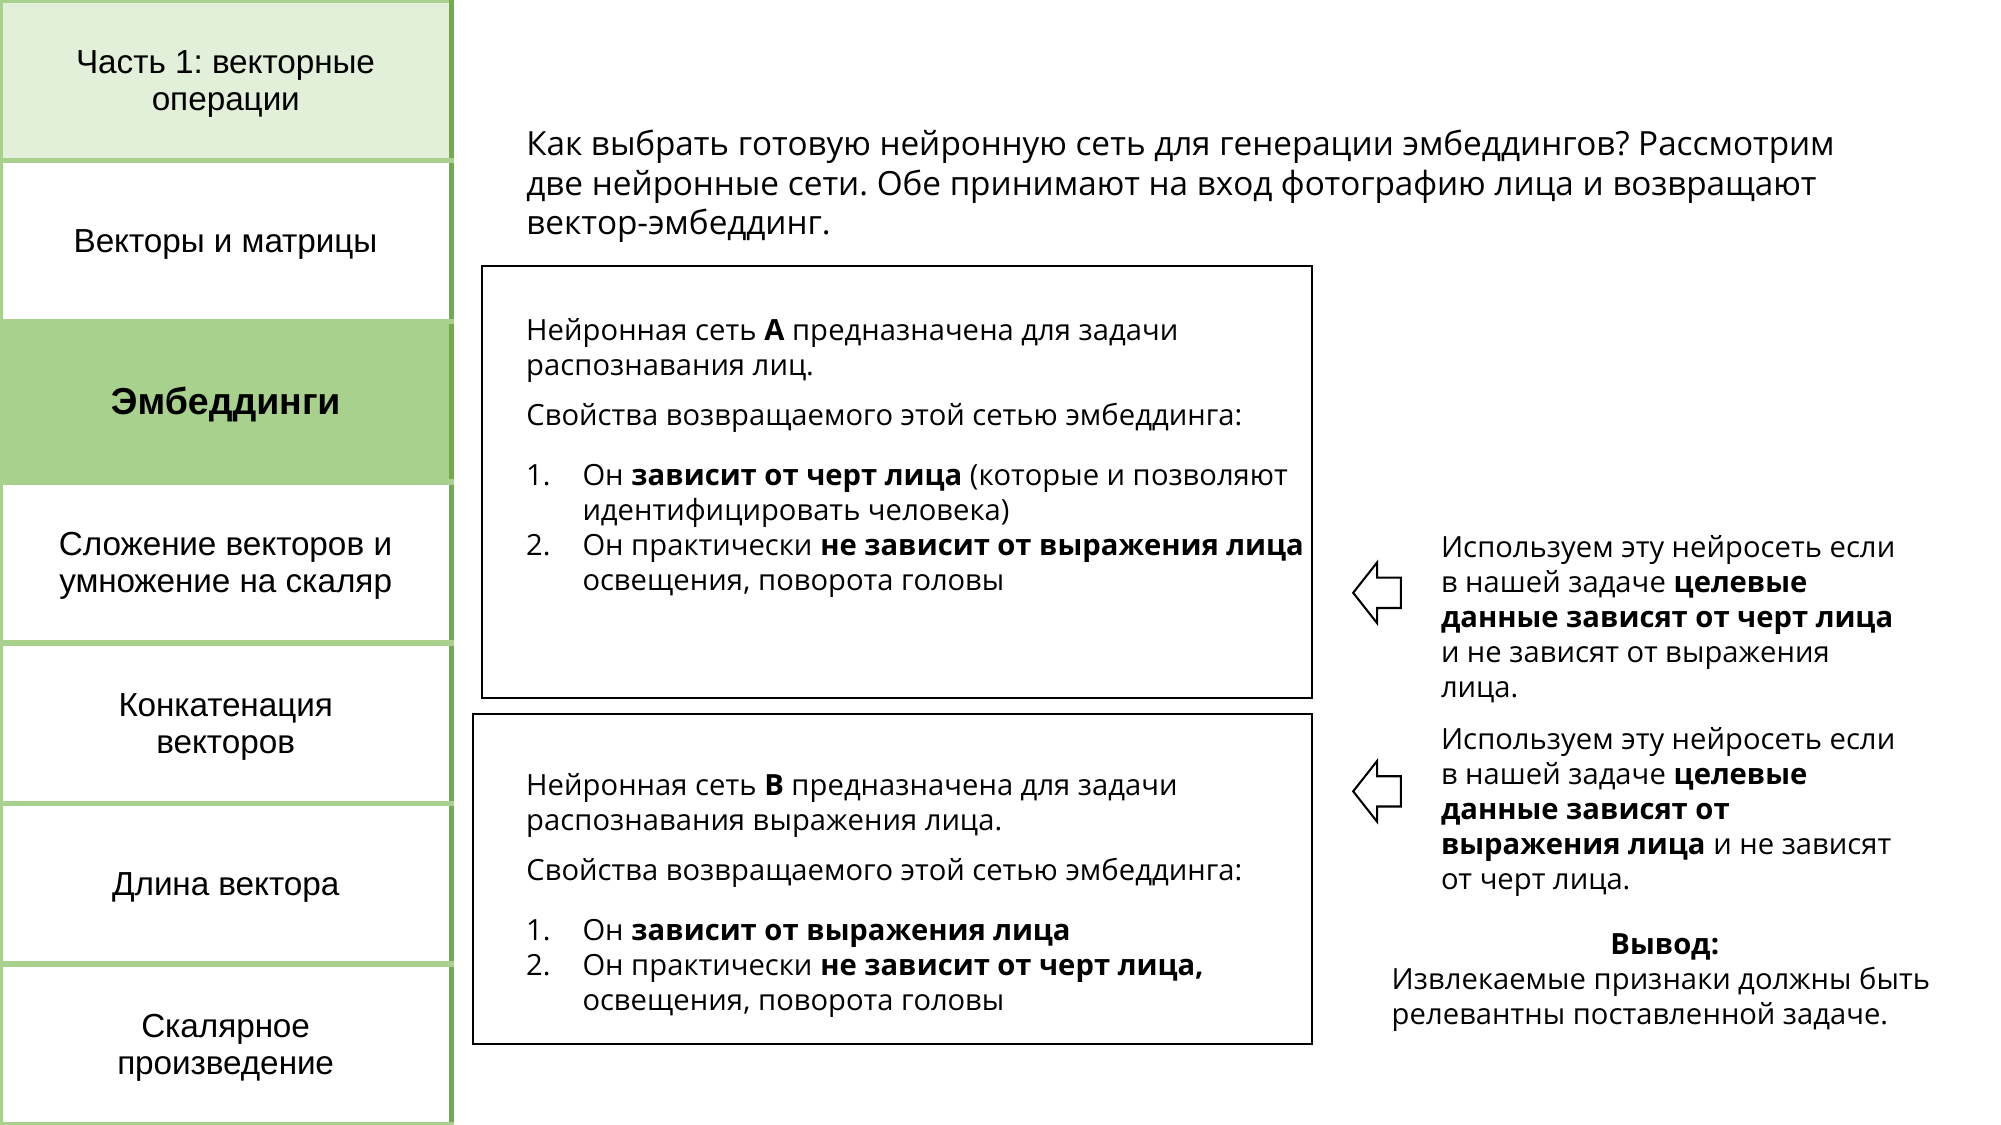

| Часть 1: векторные операции |
| --- |
| Векторы и матрицы |
| Эмбеддинги |
| Сложение векторов и умножение на скаляр |
| Конкатенация векторов |
| Длина вектора |
| Скалярное произведение |
Как выбрать готовую нейронную сеть для генерации эмбеддингов? Рассмотрим две нейронные сети. Обе принимают на вход фотографию лица и возвращают вектор-эмбеддинг.

Нейронная сеть A предназначена для задачи
распознавания лиц.
Свойства возвращаемого этой сетью эмбеддинга:
Он зависит от черт лица (которые и позволяют
идентифицировать человека)
Он практически не зависит от выражения лица
освещения, поворота головы
Используем эту нейросеть если в нашей задаче целевые данные зависят от черт лица и не зависят от выражения лица.

Используем эту нейросеть если в нашей задаче целевые данные зависят от выражения лица и не зависят от черт лица.

Нейронная сеть B предназначена для задачи
распознавания выражения лица.

Свойства возвращаемого этой сетью эмбеддинга:
Он зависит от выражения лица
Он практически не зависит от черт лица,
освещения, поворота головы
Вывод:
Извлекаемые признаки должны быть релевантны поставленной задаче.